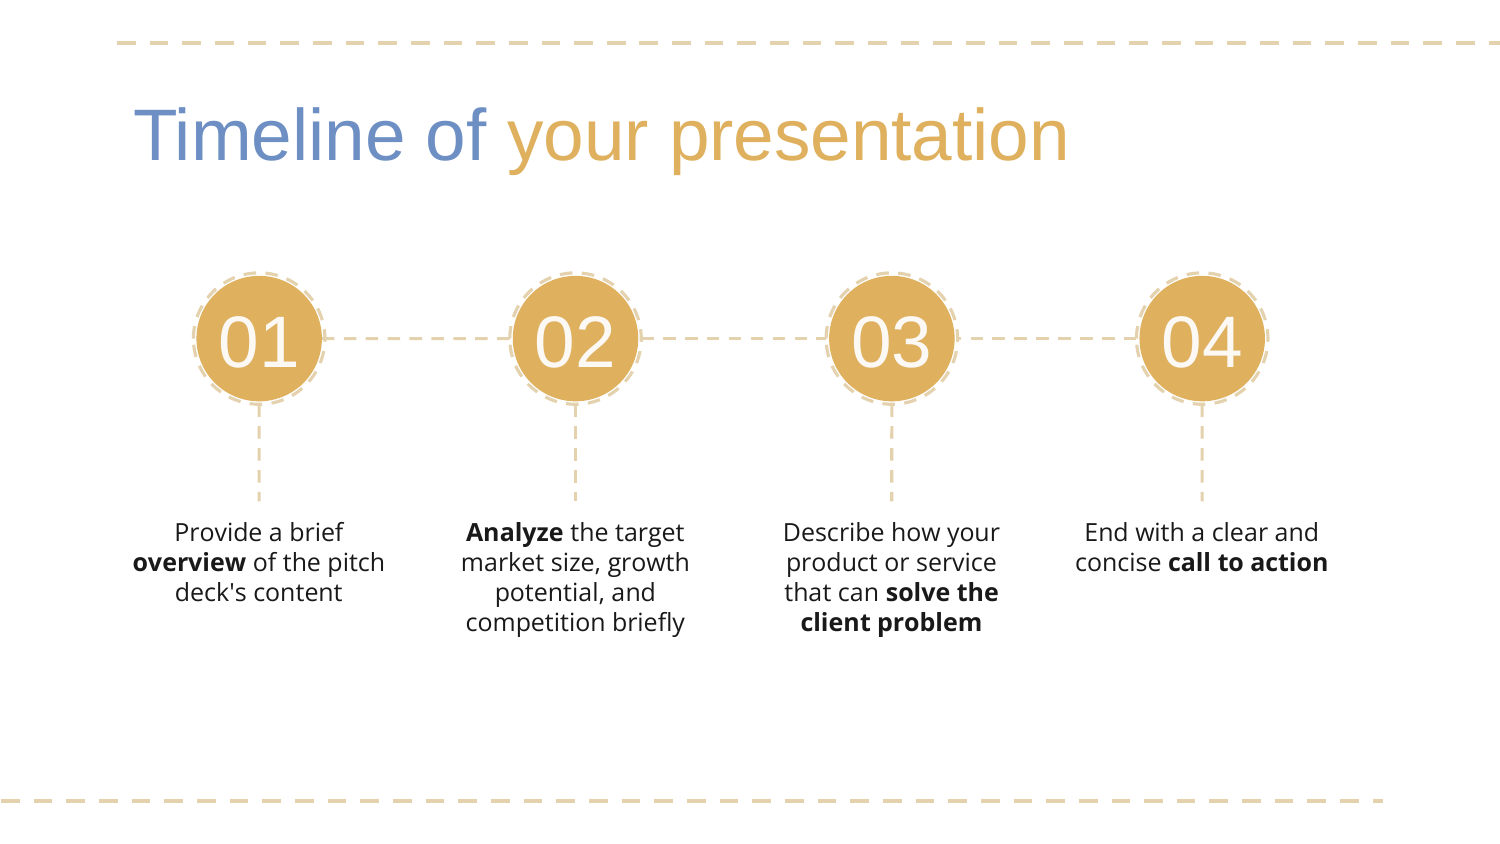

# Timeline of your presentation

01
02
03
04
Provide a brief overview of the pitch deck's content
Analyze the target market size, growth potential, and competition briefly
Describe how your product or service that can solve the client problem
End with a clear and concise call to action